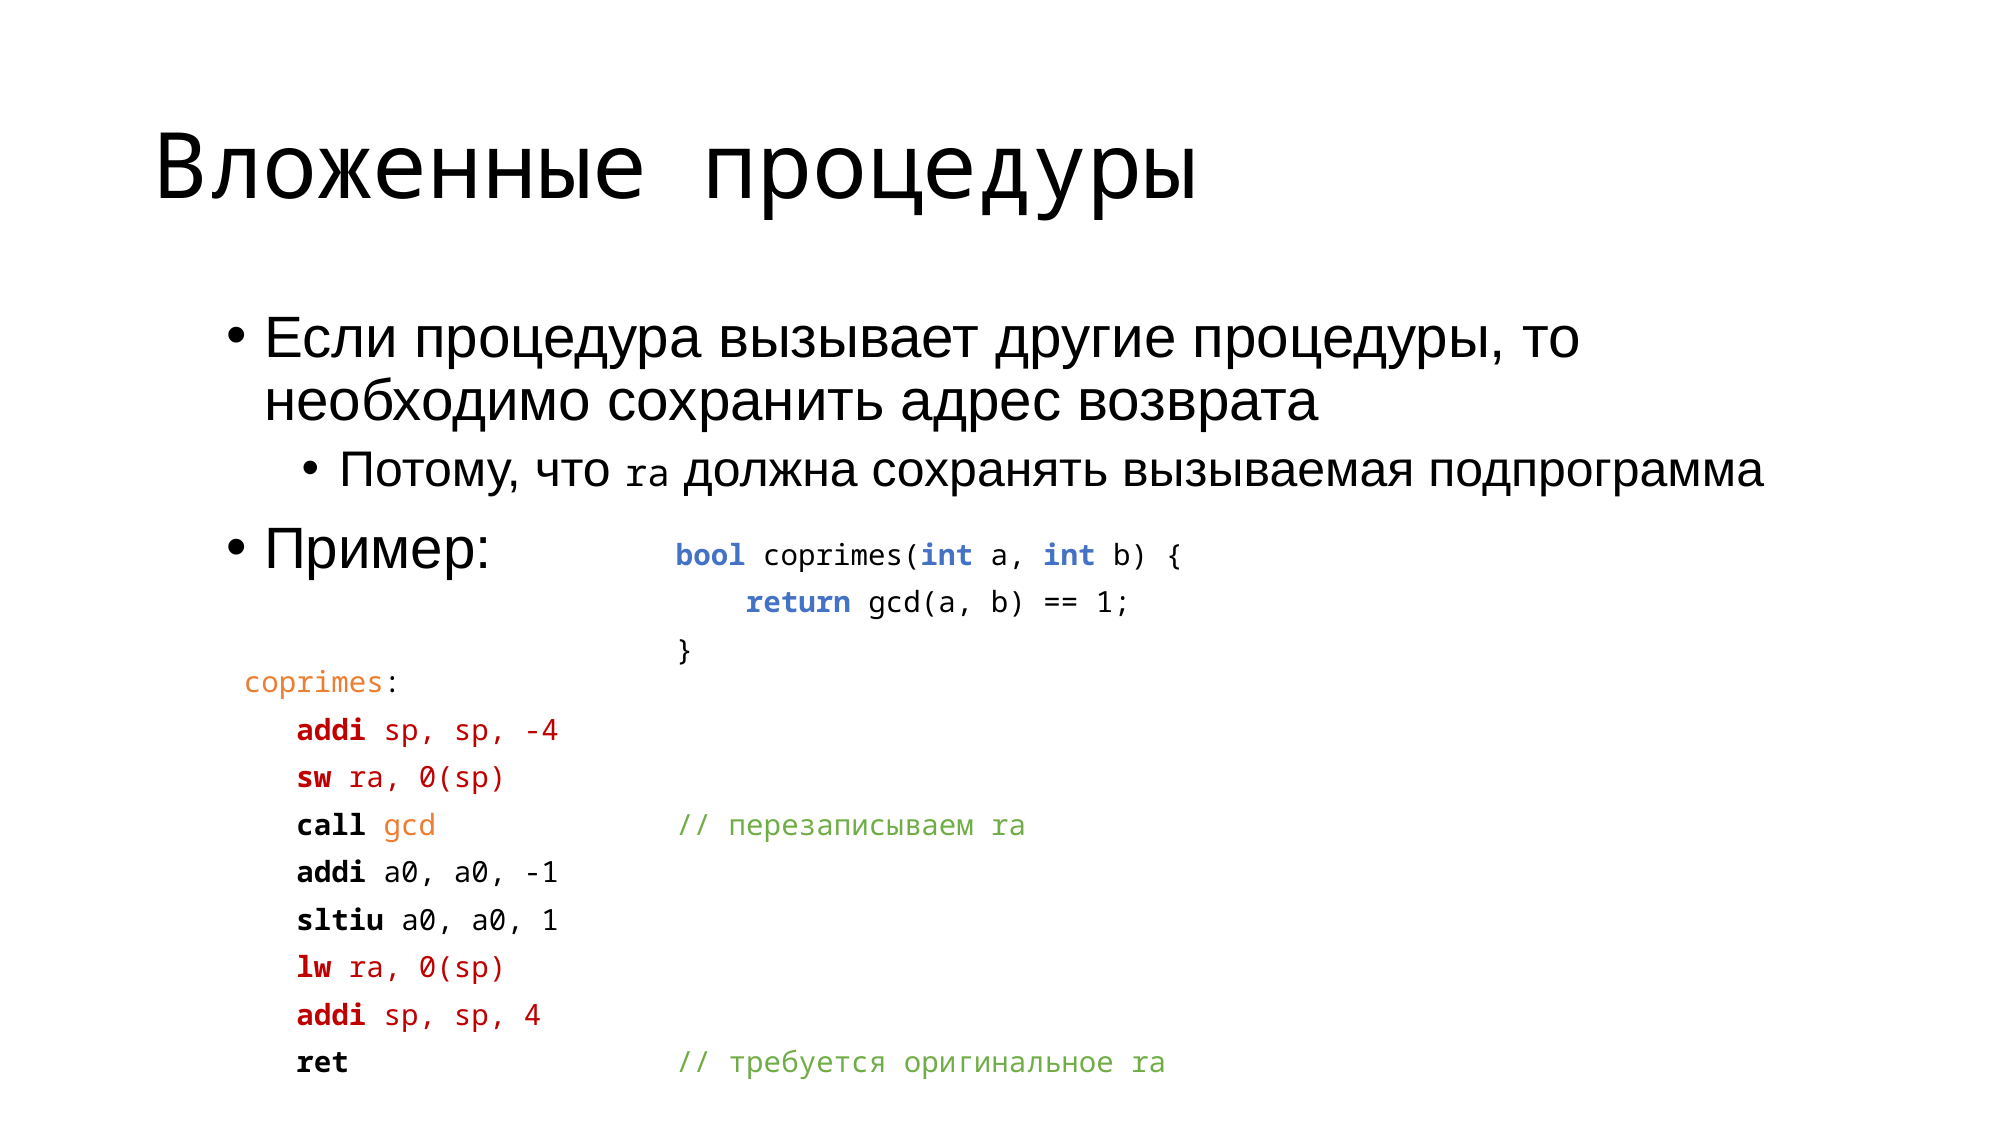

# Вложенные процедуры
Если процедура вызывает другие процедуры, то необходимо сохранить адрес возврата
Потому, что ra должна сохранять вызываемая подпрограмма
Пример:
bool coprimes(int a, int b) {
    return gcd(a, b) == 1;
}
 coprimes:
    addi sp, sp, -4
    sw ra, 0(sp)
    call gcd		// перезаписываем ra
    addi a0, a0, -1
    sltiu a0, a0, 1
    lw ra, 0(sp)
    addi sp, sp, 4
    ret			// требуется оригинальное ra